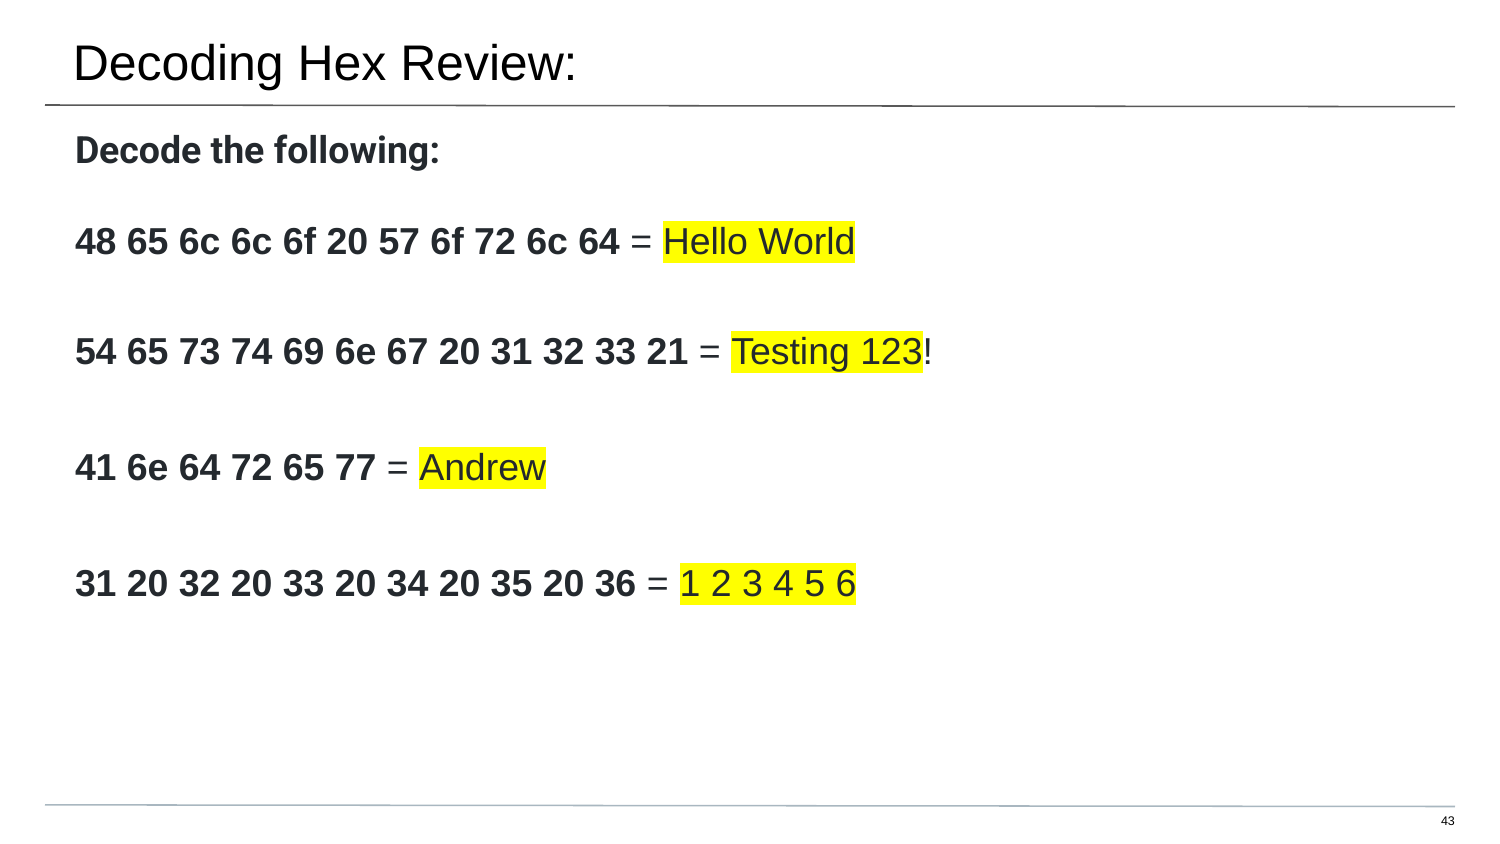

# Decoding Hex Review:
Decode the following:
48 65 6c 6c 6f 20 57 6f 72 6c 64 = Hello World

54 65 73 74 69 6e 67 20 31 32 33 21 = Testing 123!

41 6e 64 72 65 77 = Andrew

31 20 32 20 33 20 34 20 35 20 36 = 1 2 3 4 5 6

43